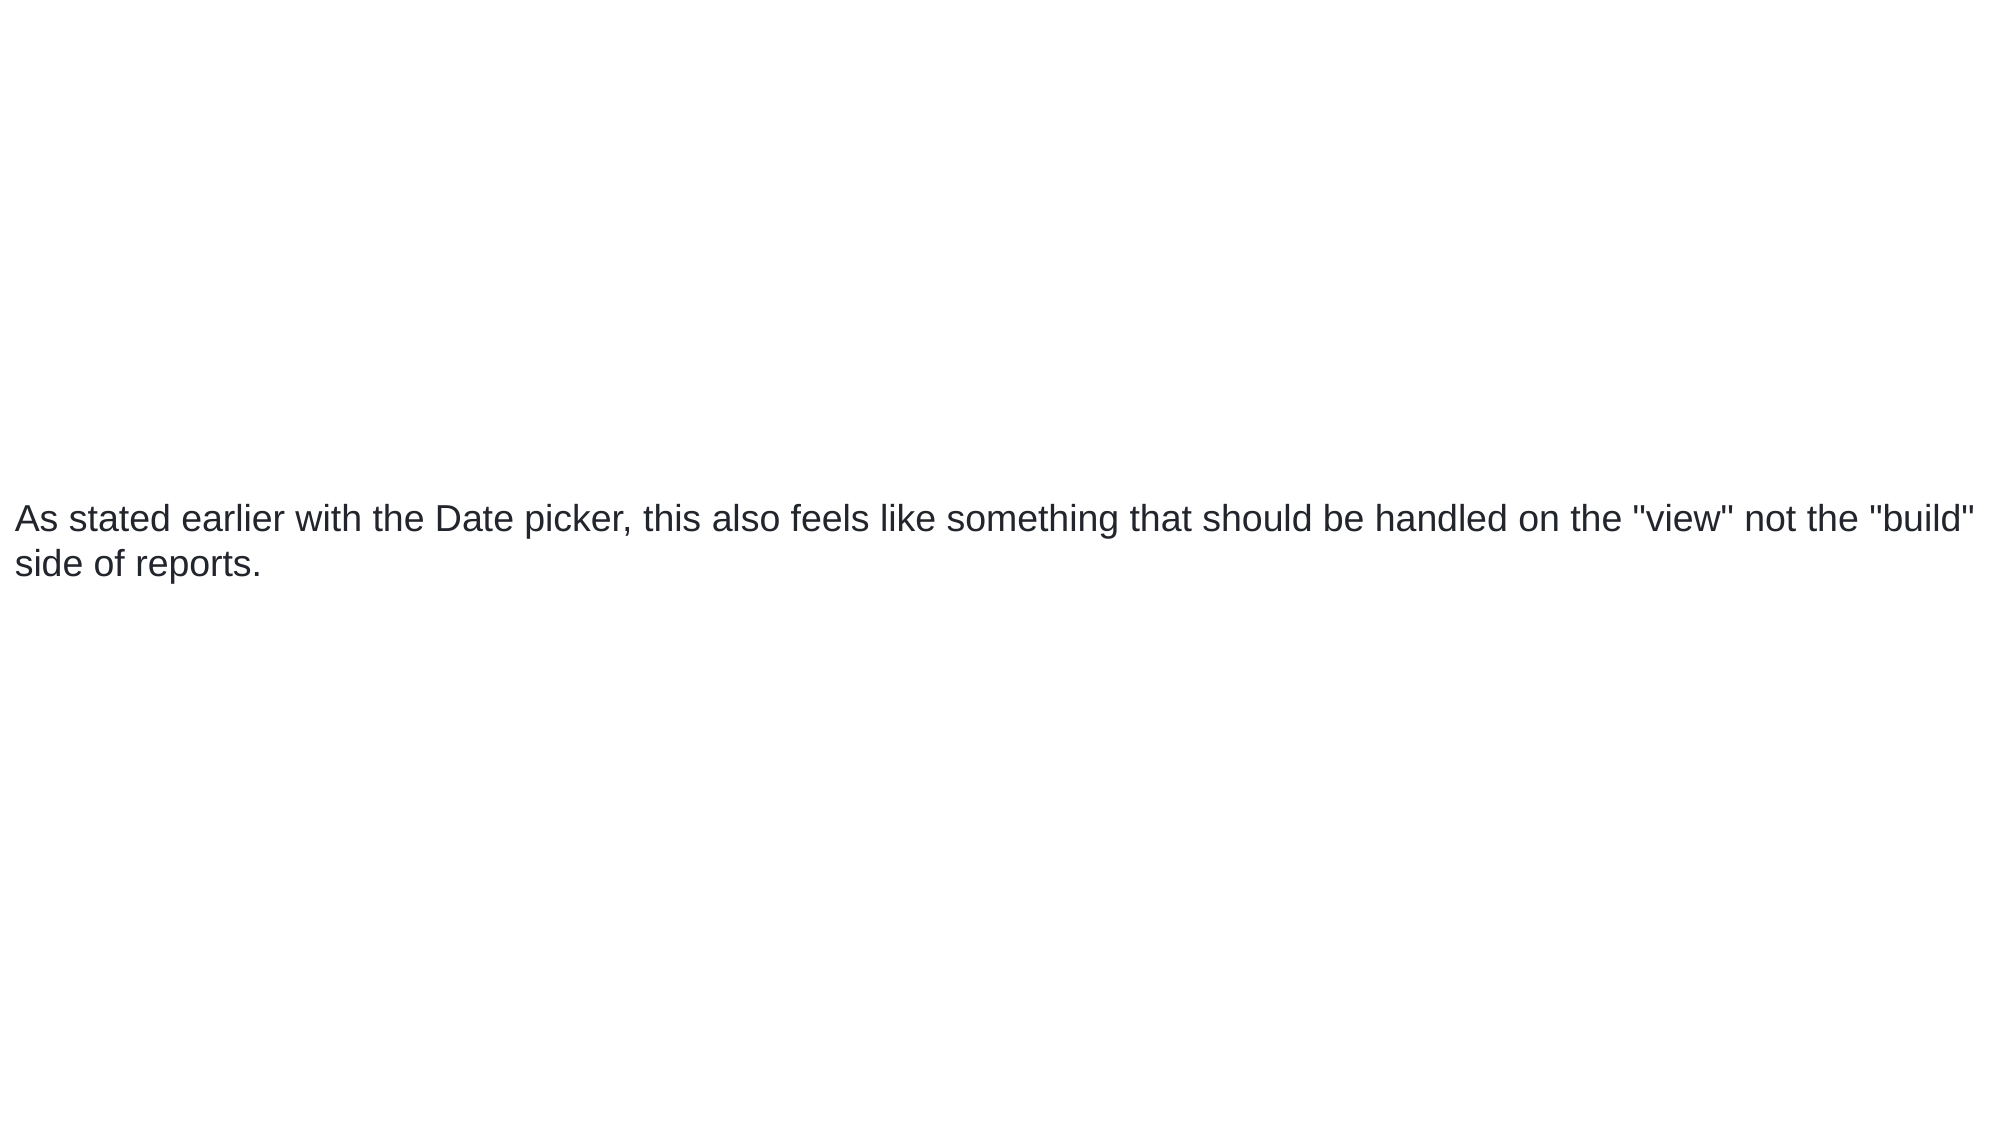

As stated earlier with the Date picker, this also feels like something that should be handled on the "view" not the "build" side of reports.